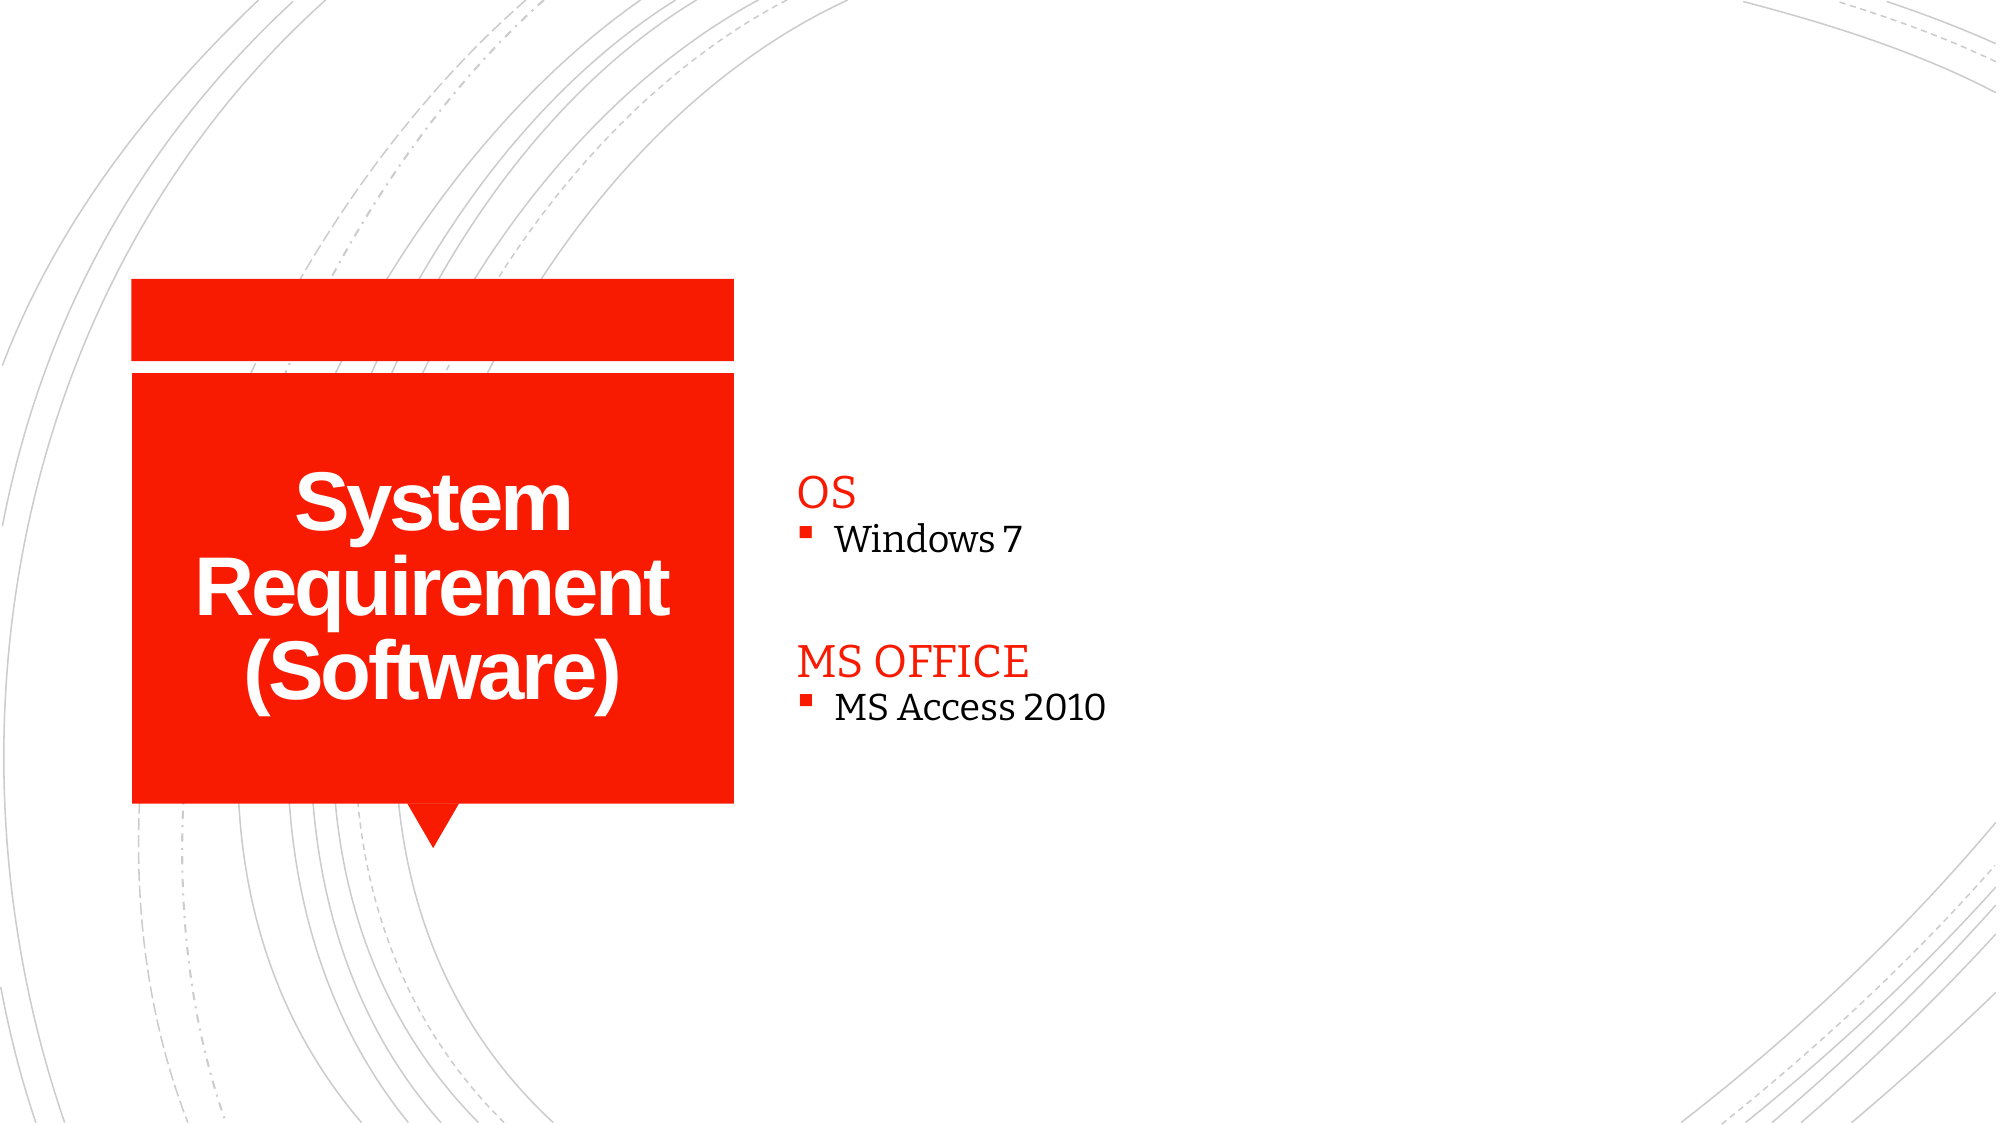

# System Requirement (Software)
OS
Windows 7
MS Office
MS Access 2010